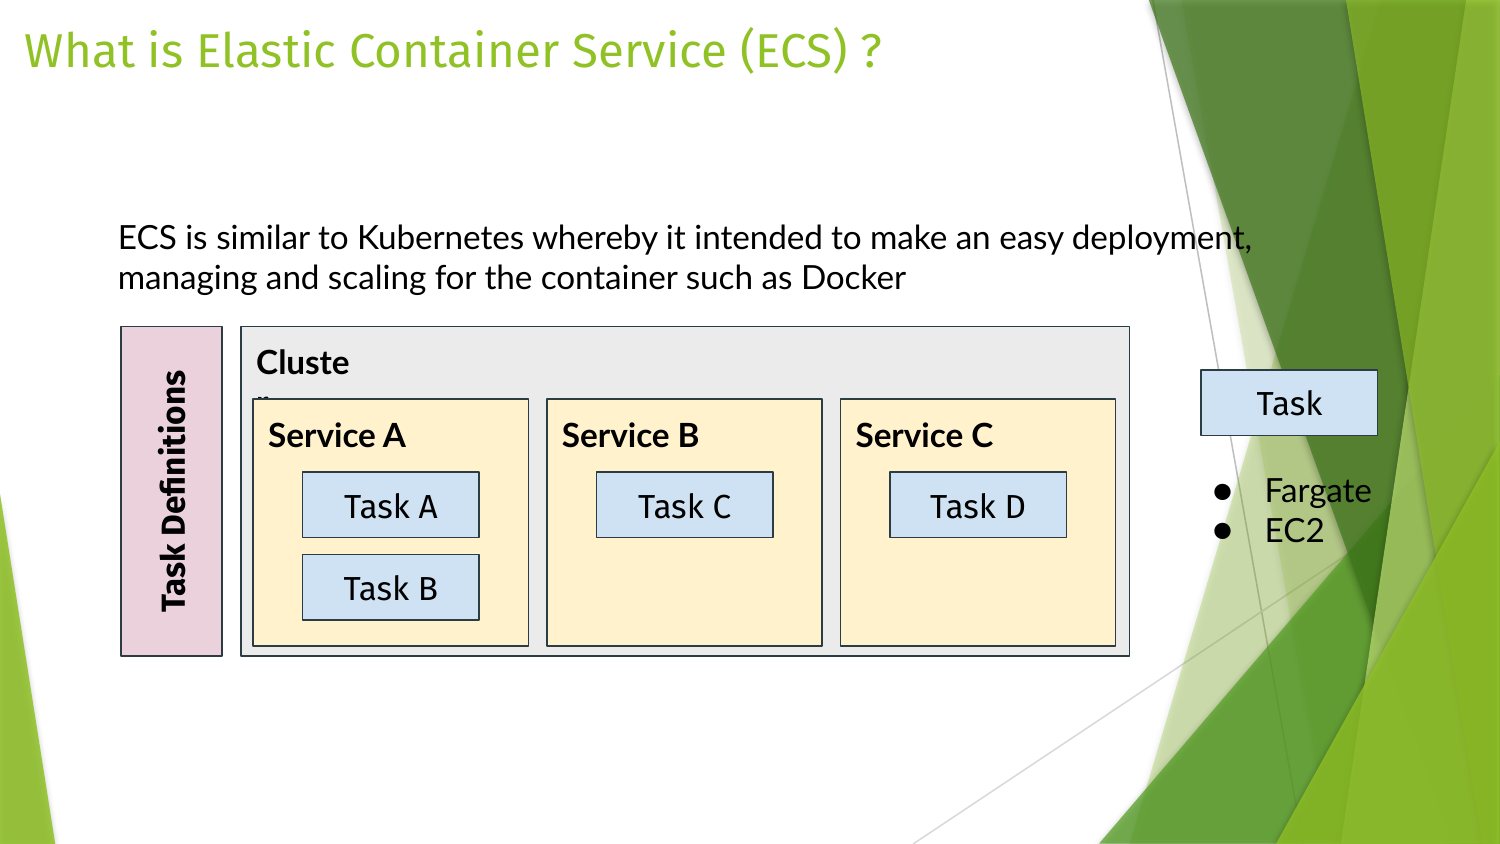

# What is Elastic Container Service (ECS) ?
ECS is similar to Kubernetes whereby it intended to make an easy deployment, managing and scaling for the container such as Docker

Cluster
Task

Service A

Service B

Service C
Task Definitions
Fargate
EC2
Task A
Task C
Task D
Task B